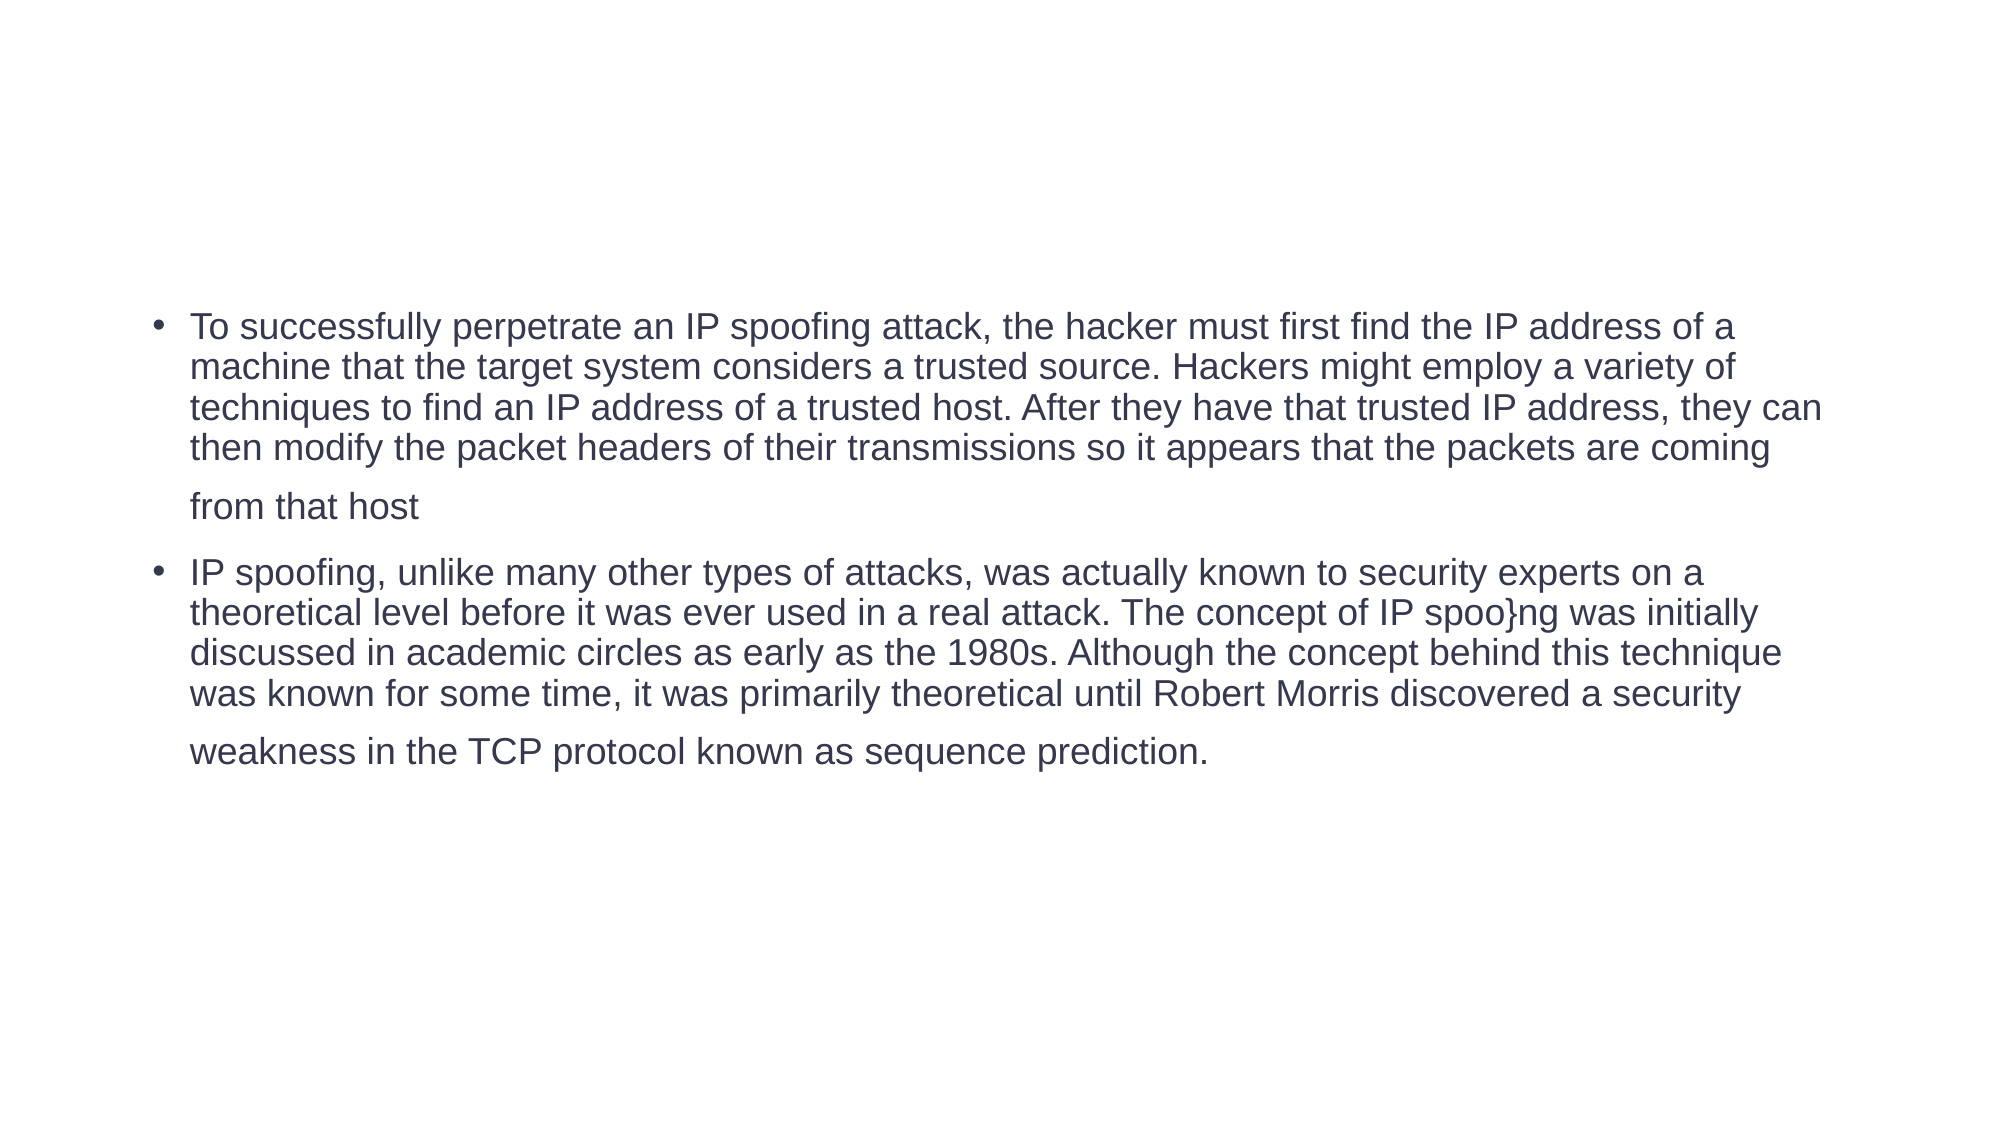

#
To successfully perpetrate an IP spoofing attack, the hacker must first find the IP address of a machine that the target system considers a trusted source. Hackers might employ a variety of techniques to find an IP address of a trusted host. After they have that trusted IP address, they can then modify the packet headers of their transmissions so it appears that the packets are coming from that host
IP spoofing, unlike many other types of attacks, was actually known to security experts on a theoretical level before it was ever used in a real attack. The concept of IP spoo}ng was initially discussed in academic circles as early as the 1980s. Although the concept behind this technique was known for some time, it was primarily theoretical until Robert Morris discovered a security weakness in the TCP protocol known as sequence prediction.